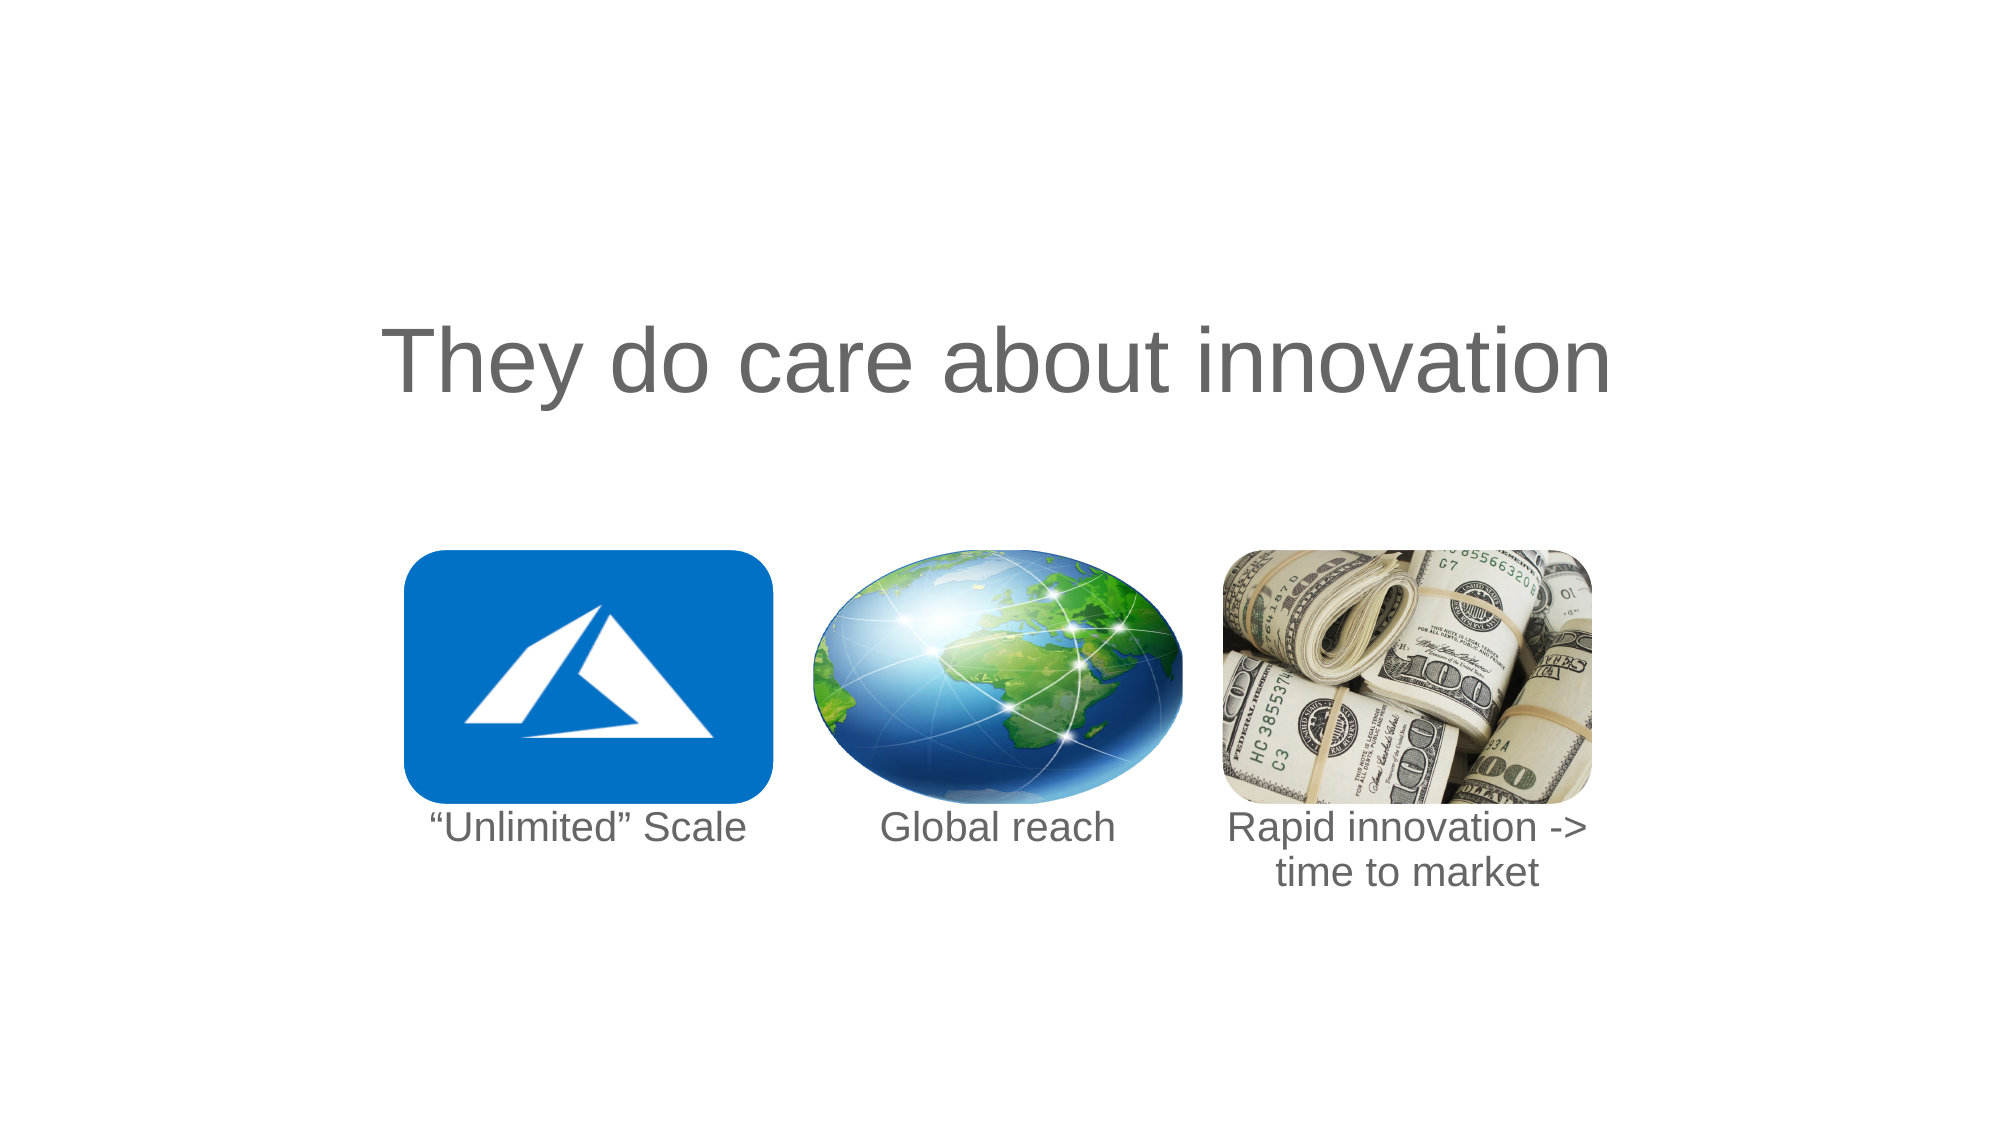

They do care about innovation

“Unlimited” Scale
Global reach
Rapid innovation -> time to market